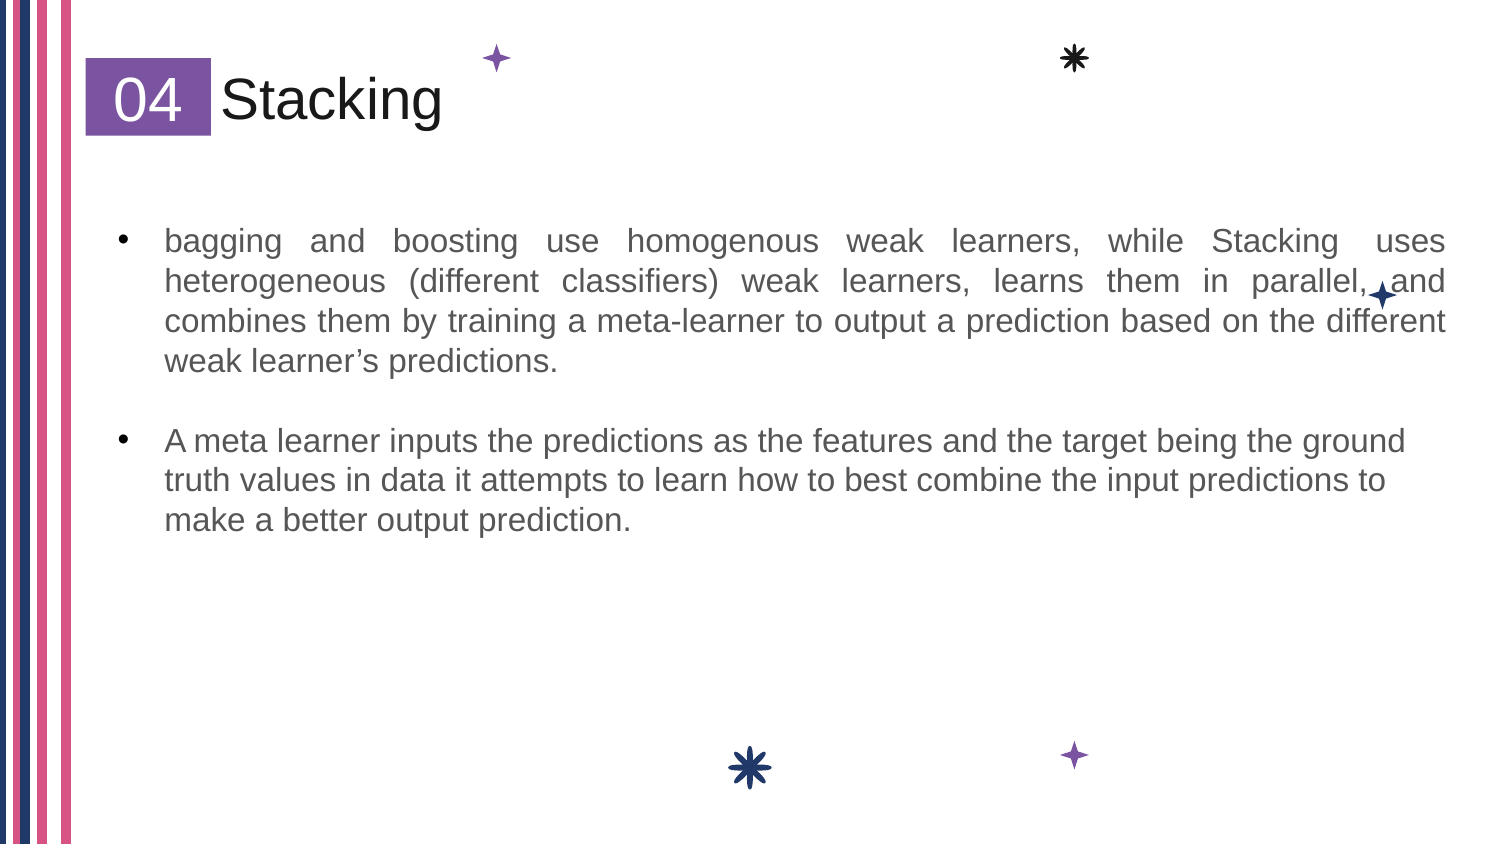

04
Stacking
bagging and boosting use homogenous weak learners, while Stacking  uses heterogeneous (different classifiers) weak learners, learns them in parallel, and combines them by training a meta-learner to output a prediction based on the different weak learner’s predictions.

A meta learner inputs the predictions as the features and the target being the ground truth values in data it attempts to learn how to best combine the input predictions to make a better output prediction.